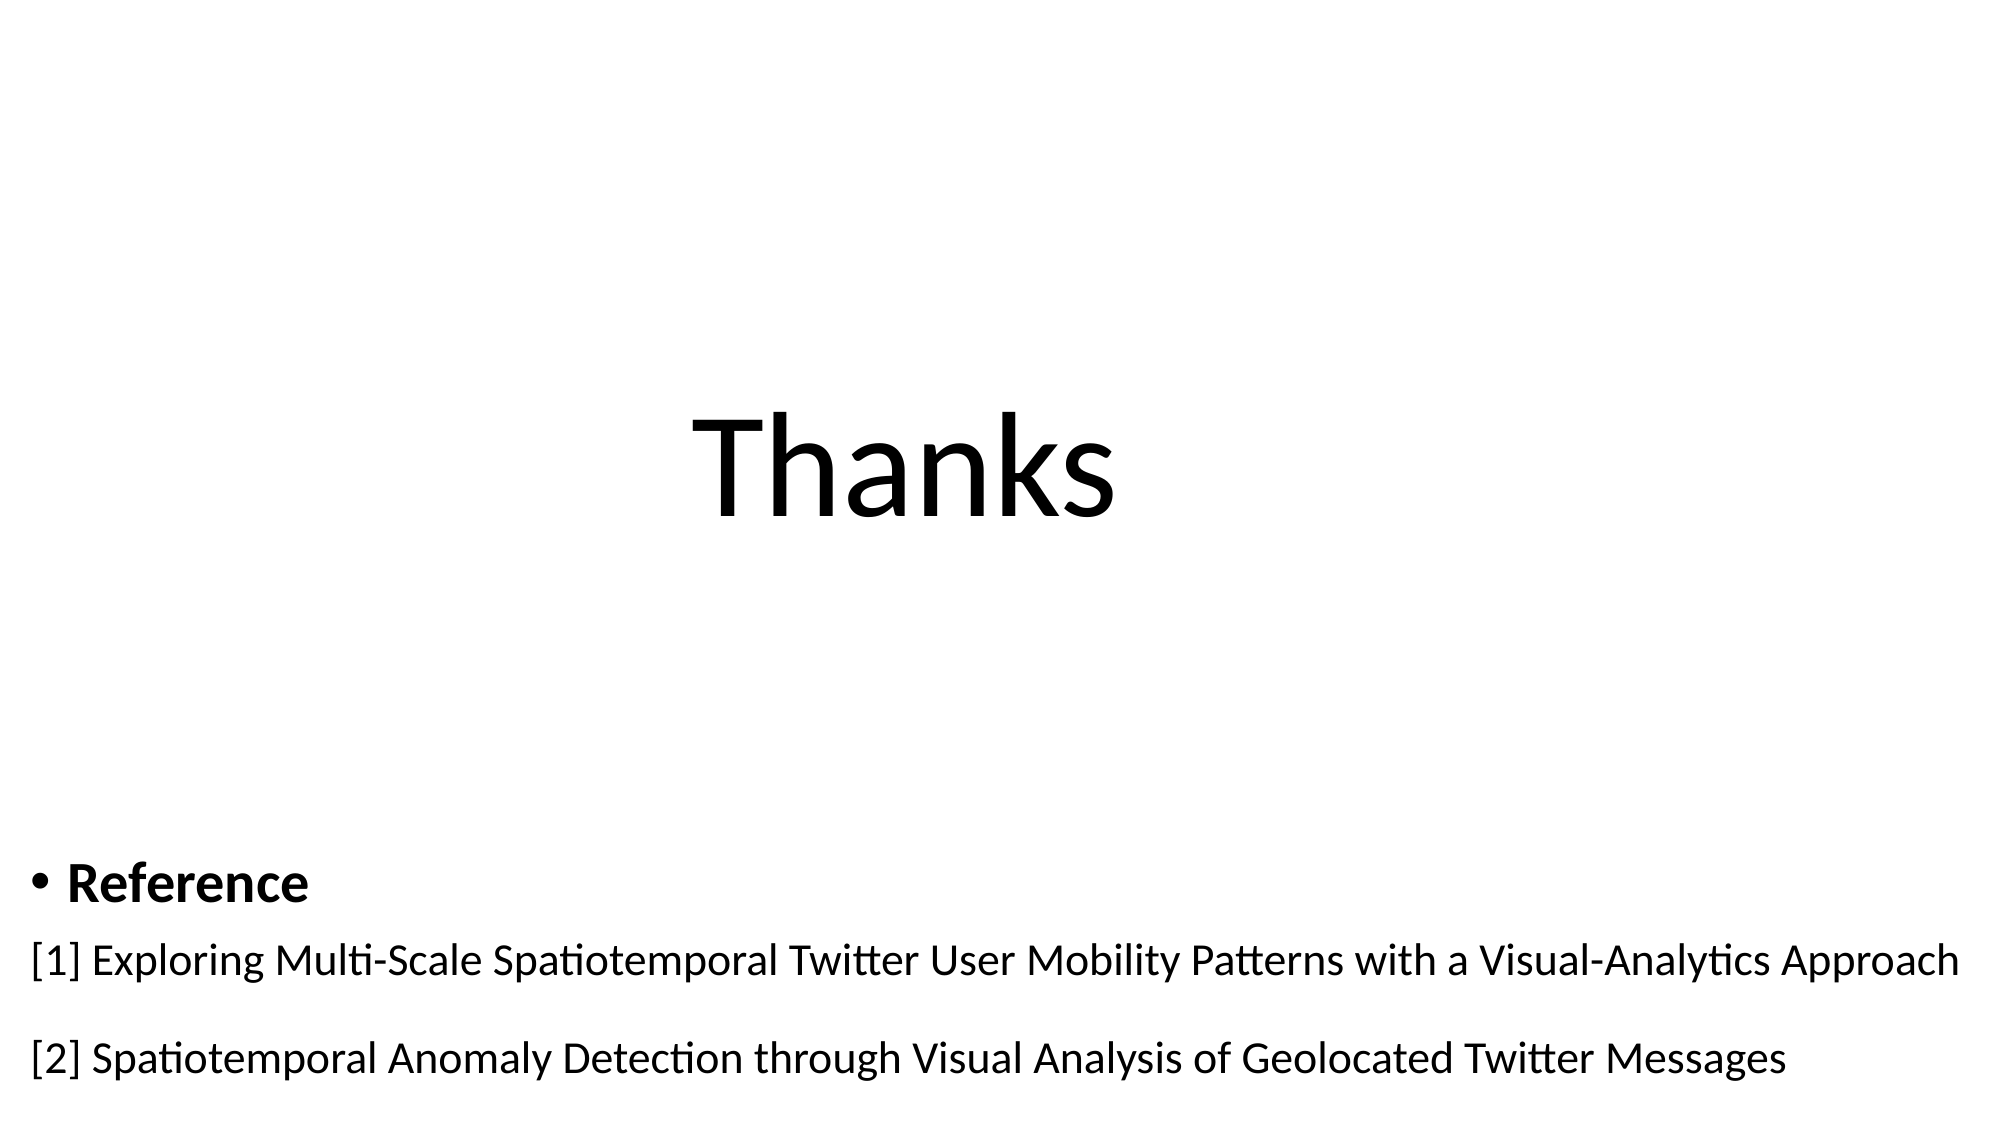

# Thanks
Reference
[1] Exploring Multi-Scale Spatiotemporal Twitter User Mobility Patterns with a Visual-Analytics Approach
[2] Spatiotemporal Anomaly Detection through Visual Analysis of Geolocated Twitter Messages